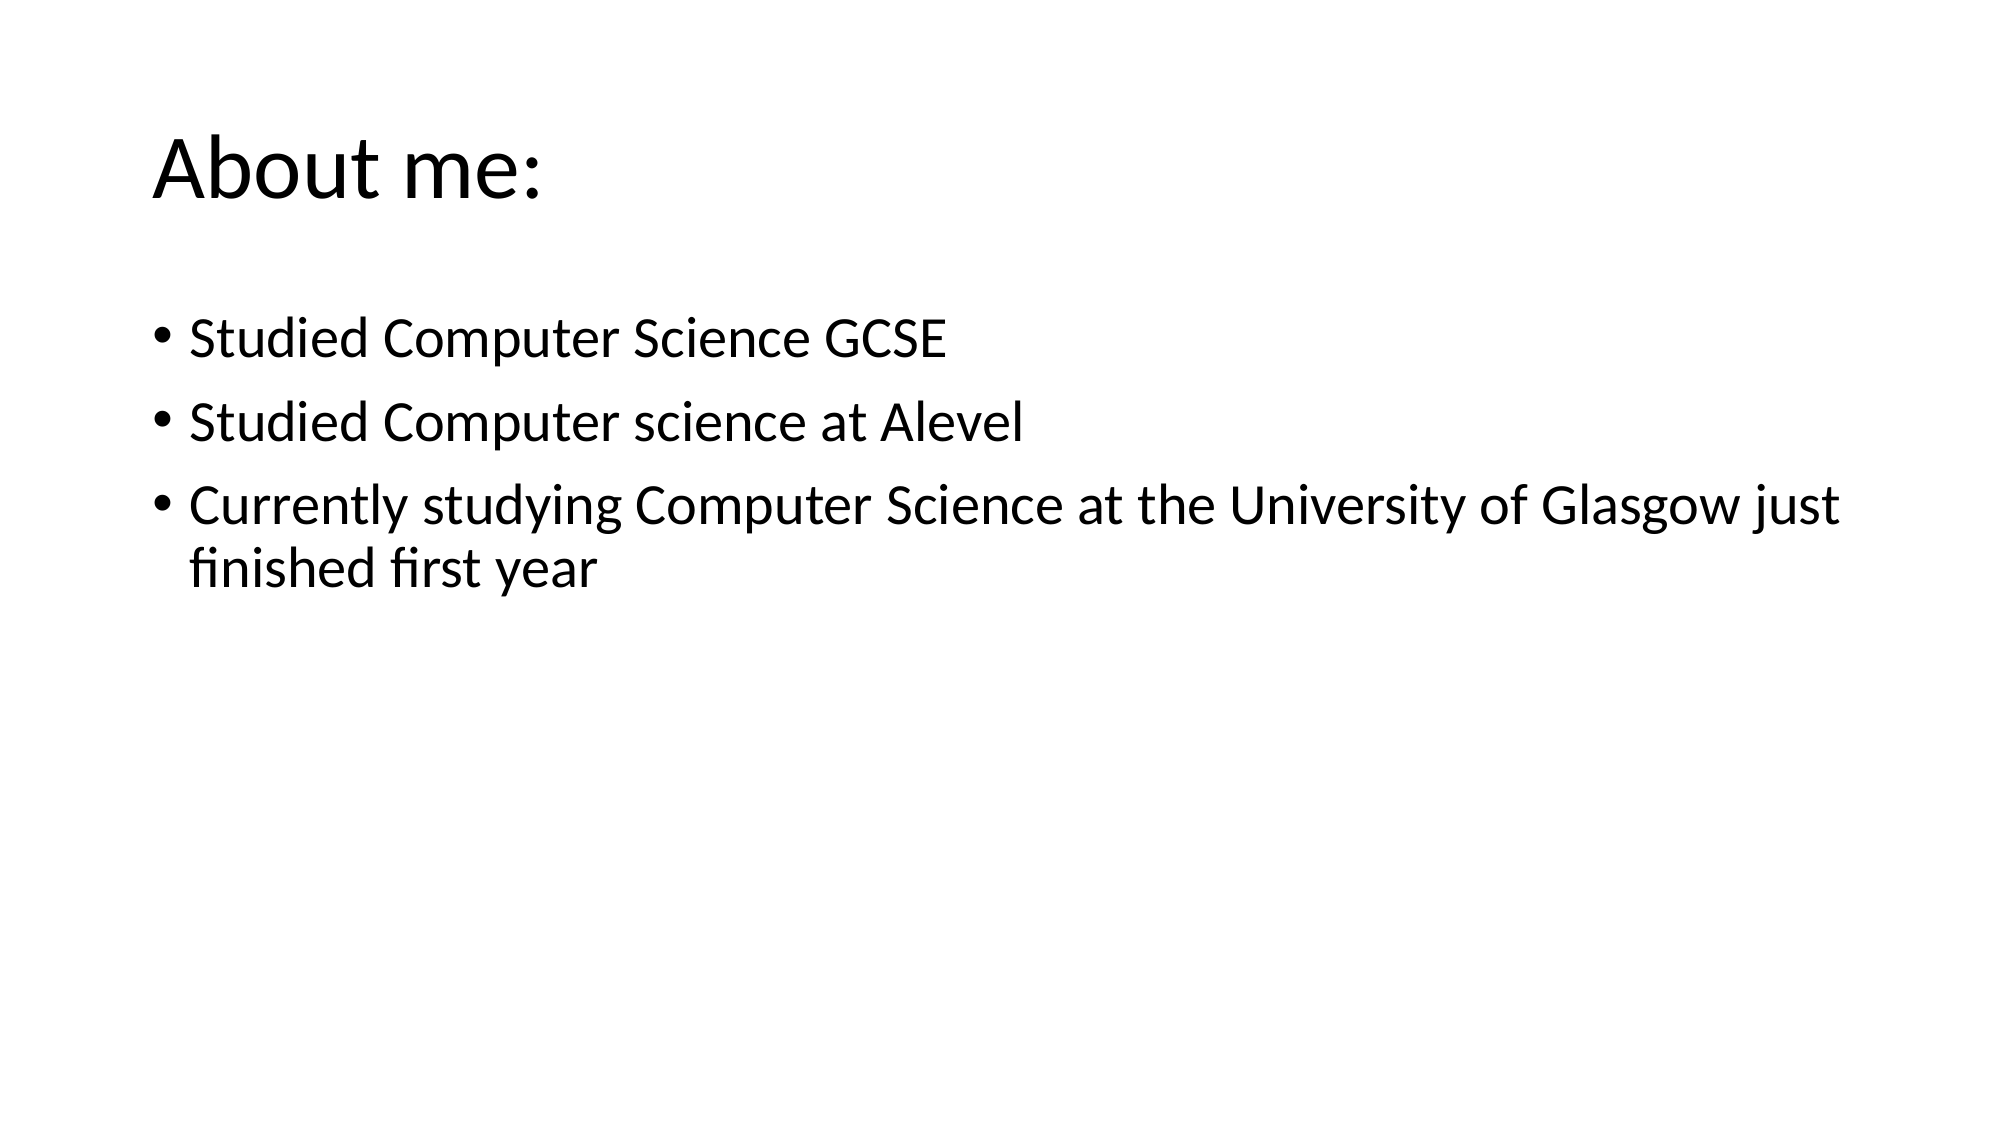

# About me:
Studied Computer Science GCSE
Studied Computer science at Alevel
Currently studying Computer Science at the University of Glasgow just finished first year